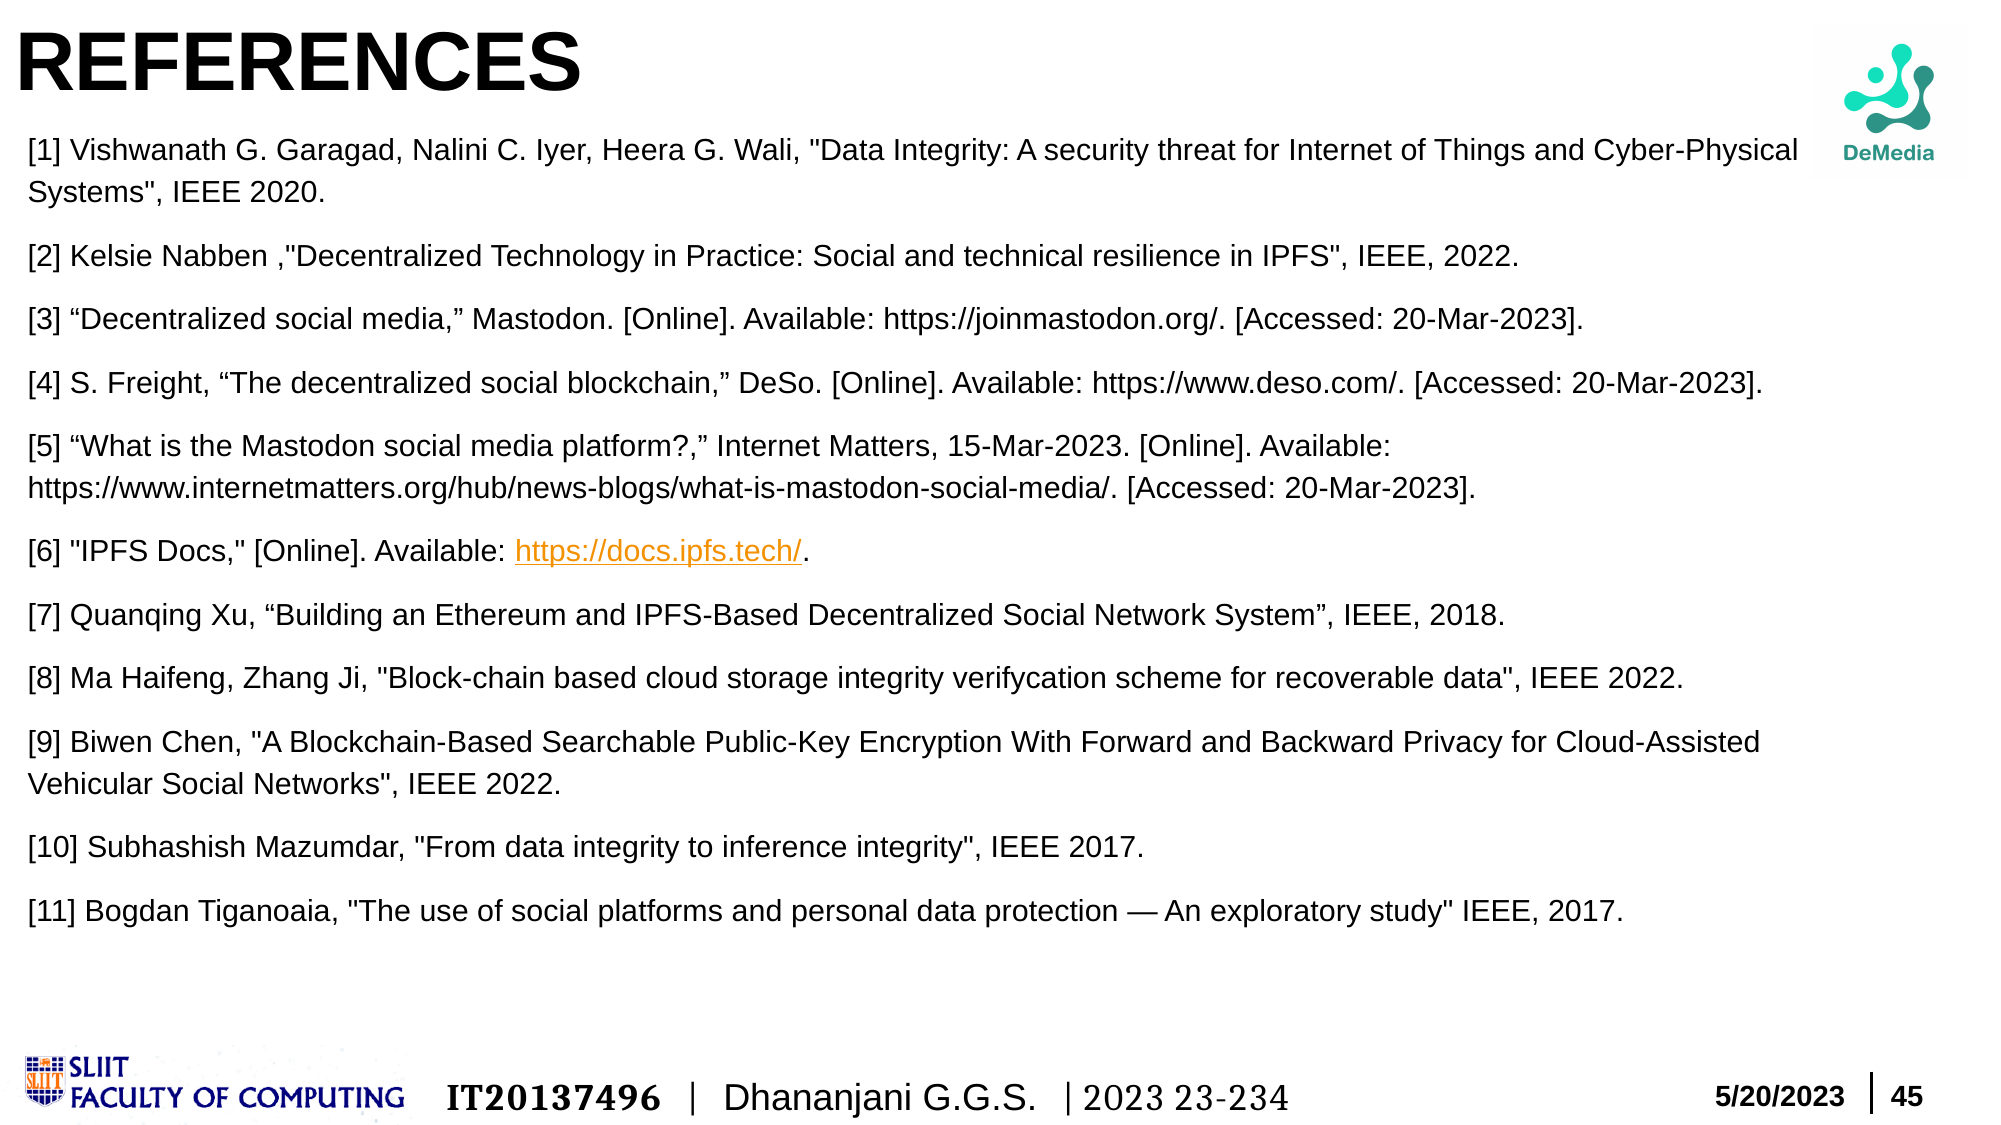

# REFERENCES
[1] Vishwanath G. Garagad, Nalini C. Iyer, Heera G. Wali, "Data Integrity: A security threat for Internet of Things and Cyber-Physical Systems", IEEE 2020.
[2] Kelsie Nabben ,"Decentralized Technology in Practice: Social and technical resilience in IPFS", IEEE, 2022.
[3] “Decentralized social media,” Mastodon. [Online]. Available: https://joinmastodon.org/. [Accessed: 20-Mar-2023].
[4] S. Freight, “The decentralized social blockchain,” DeSo. [Online]. Available: https://www.deso.com/. [Accessed: 20-Mar-2023].
[5] “What is the Mastodon social media platform?,” Internet Matters, 15-Mar-2023. [Online]. Available: https://www.internetmatters.org/hub/news-blogs/what-is-mastodon-social-media/. [Accessed: 20-Mar-2023].
[6] "IPFS Docs," [Online]. Available: https://docs.ipfs.tech/.
[7] Quanqing Xu, “Building an Ethereum and IPFS-Based Decentralized Social Network System”, IEEE, 2018.
[8] Ma Haifeng, Zhang Ji, "Block-chain based cloud storage integrity verifycation scheme for recoverable data", IEEE 2022.
[9] Biwen Chen, "A Blockchain-Based Searchable Public-Key Encryption With Forward and Backward Privacy for Cloud-Assisted Vehicular Social Networks", IEEE 2022.
[10] Subhashish Mazumdar, "From data integrity to inference integrity", IEEE 2017.
[11] Bogdan Tiganoaia, "The use of social platforms and personal data protection — An exploratory study" IEEE, 2017.

IT20137496   |   Dhananjani G.G.S.   | 2023 23-234